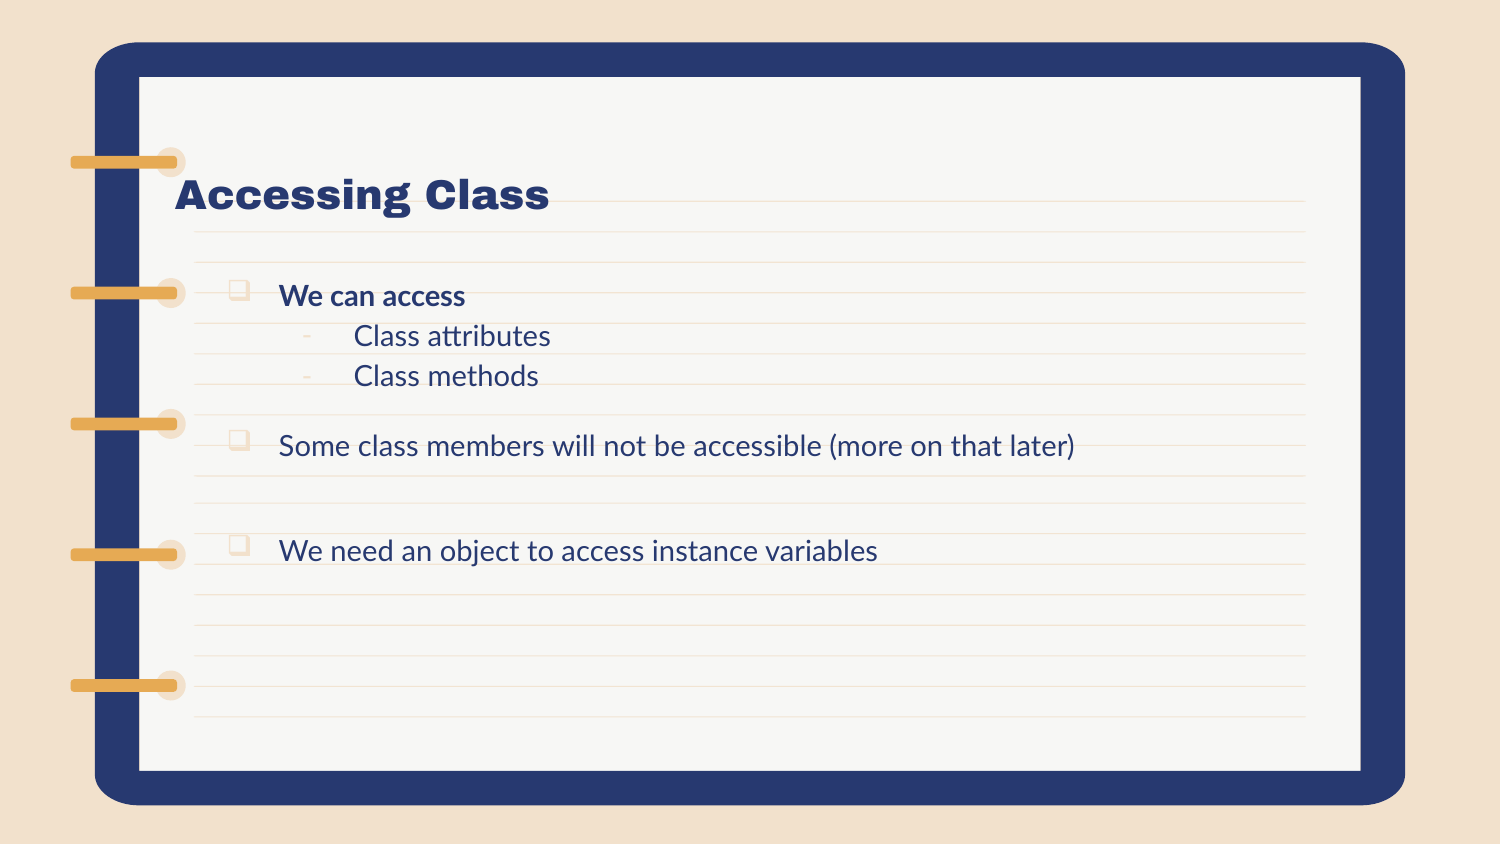

Accessing Class
We can access
Class attributes
Class methods

Some class members will not be accessible (more on that later)

We need an object to access instance variables